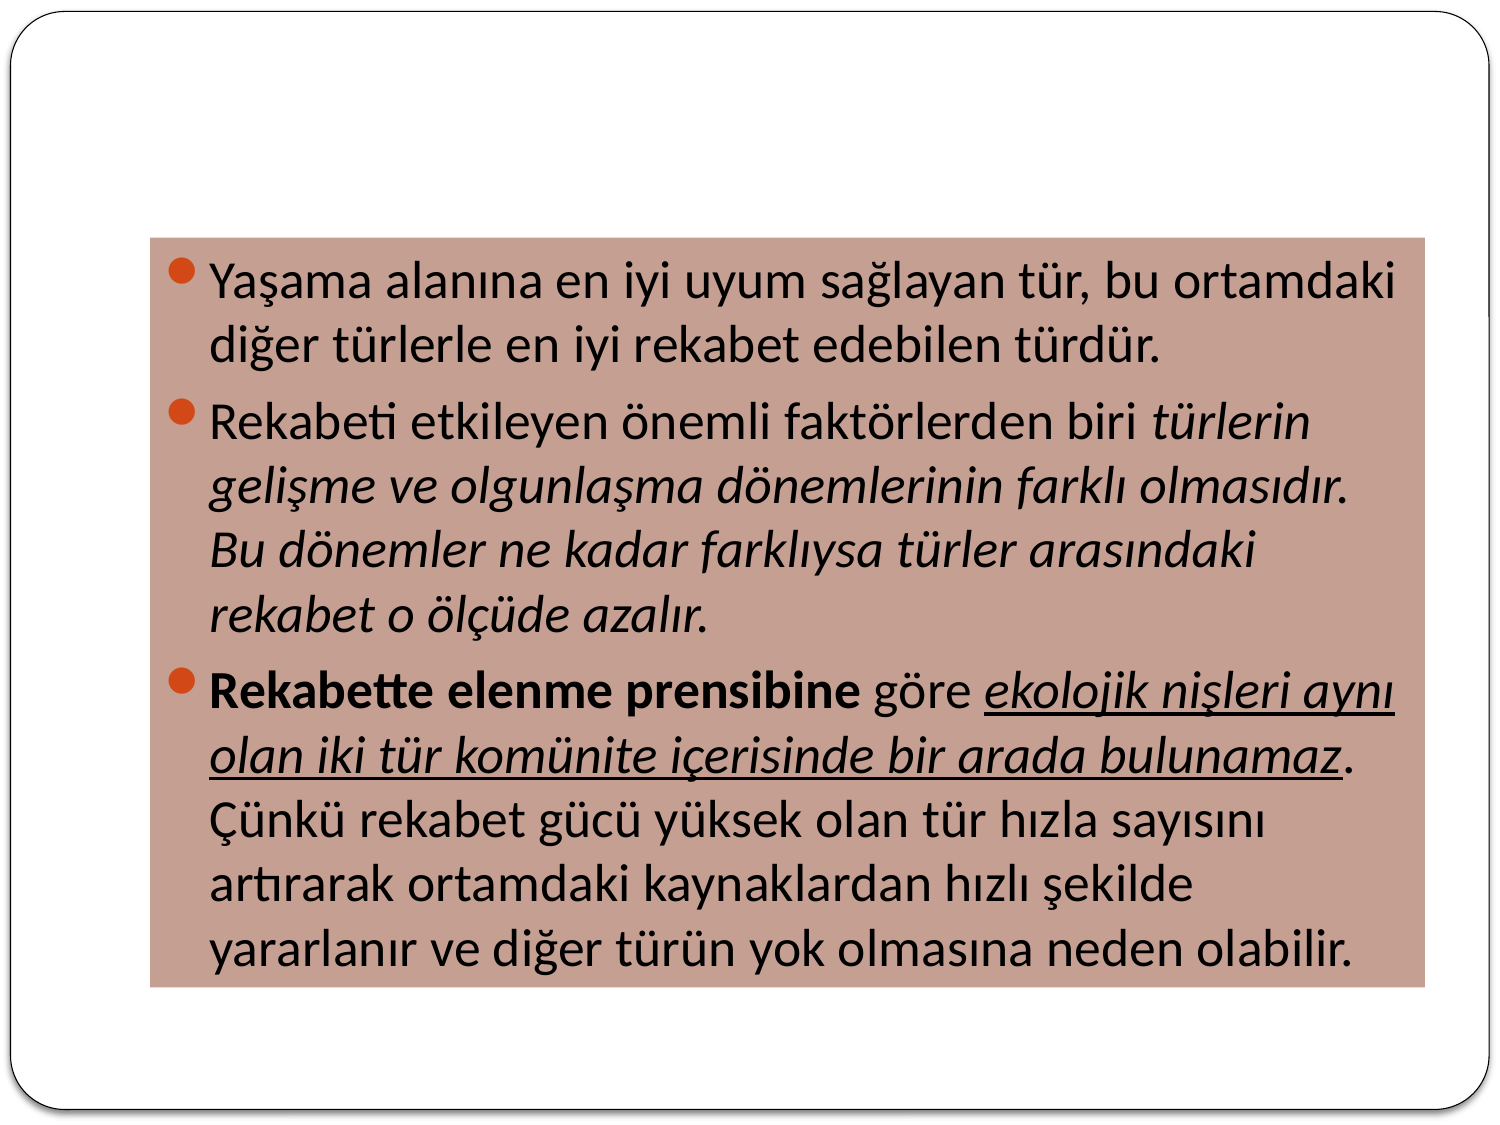

#
Yaşama alanına en iyi uyum sağlayan tür, bu ortamdaki diğer türlerle en iyi rekabet edebilen türdür.
Rekabeti etkileyen önemli faktörlerden biri türlerin gelişme ve olgunlaşma dönemlerinin farklı olmasıdır. Bu dönemler ne kadar farklıysa türler arasındaki rekabet o ölçüde azalır.
Rekabette elenme prensibine göre ekolojik nişleri aynı olan iki tür komünite içerisinde bir arada bulunamaz. Çünkü rekabet gücü yüksek olan tür hızla sayısını artırarak ortamdaki kaynaklardan hızlı şekilde yararlanır ve diğer türün yok olmasına neden olabilir.